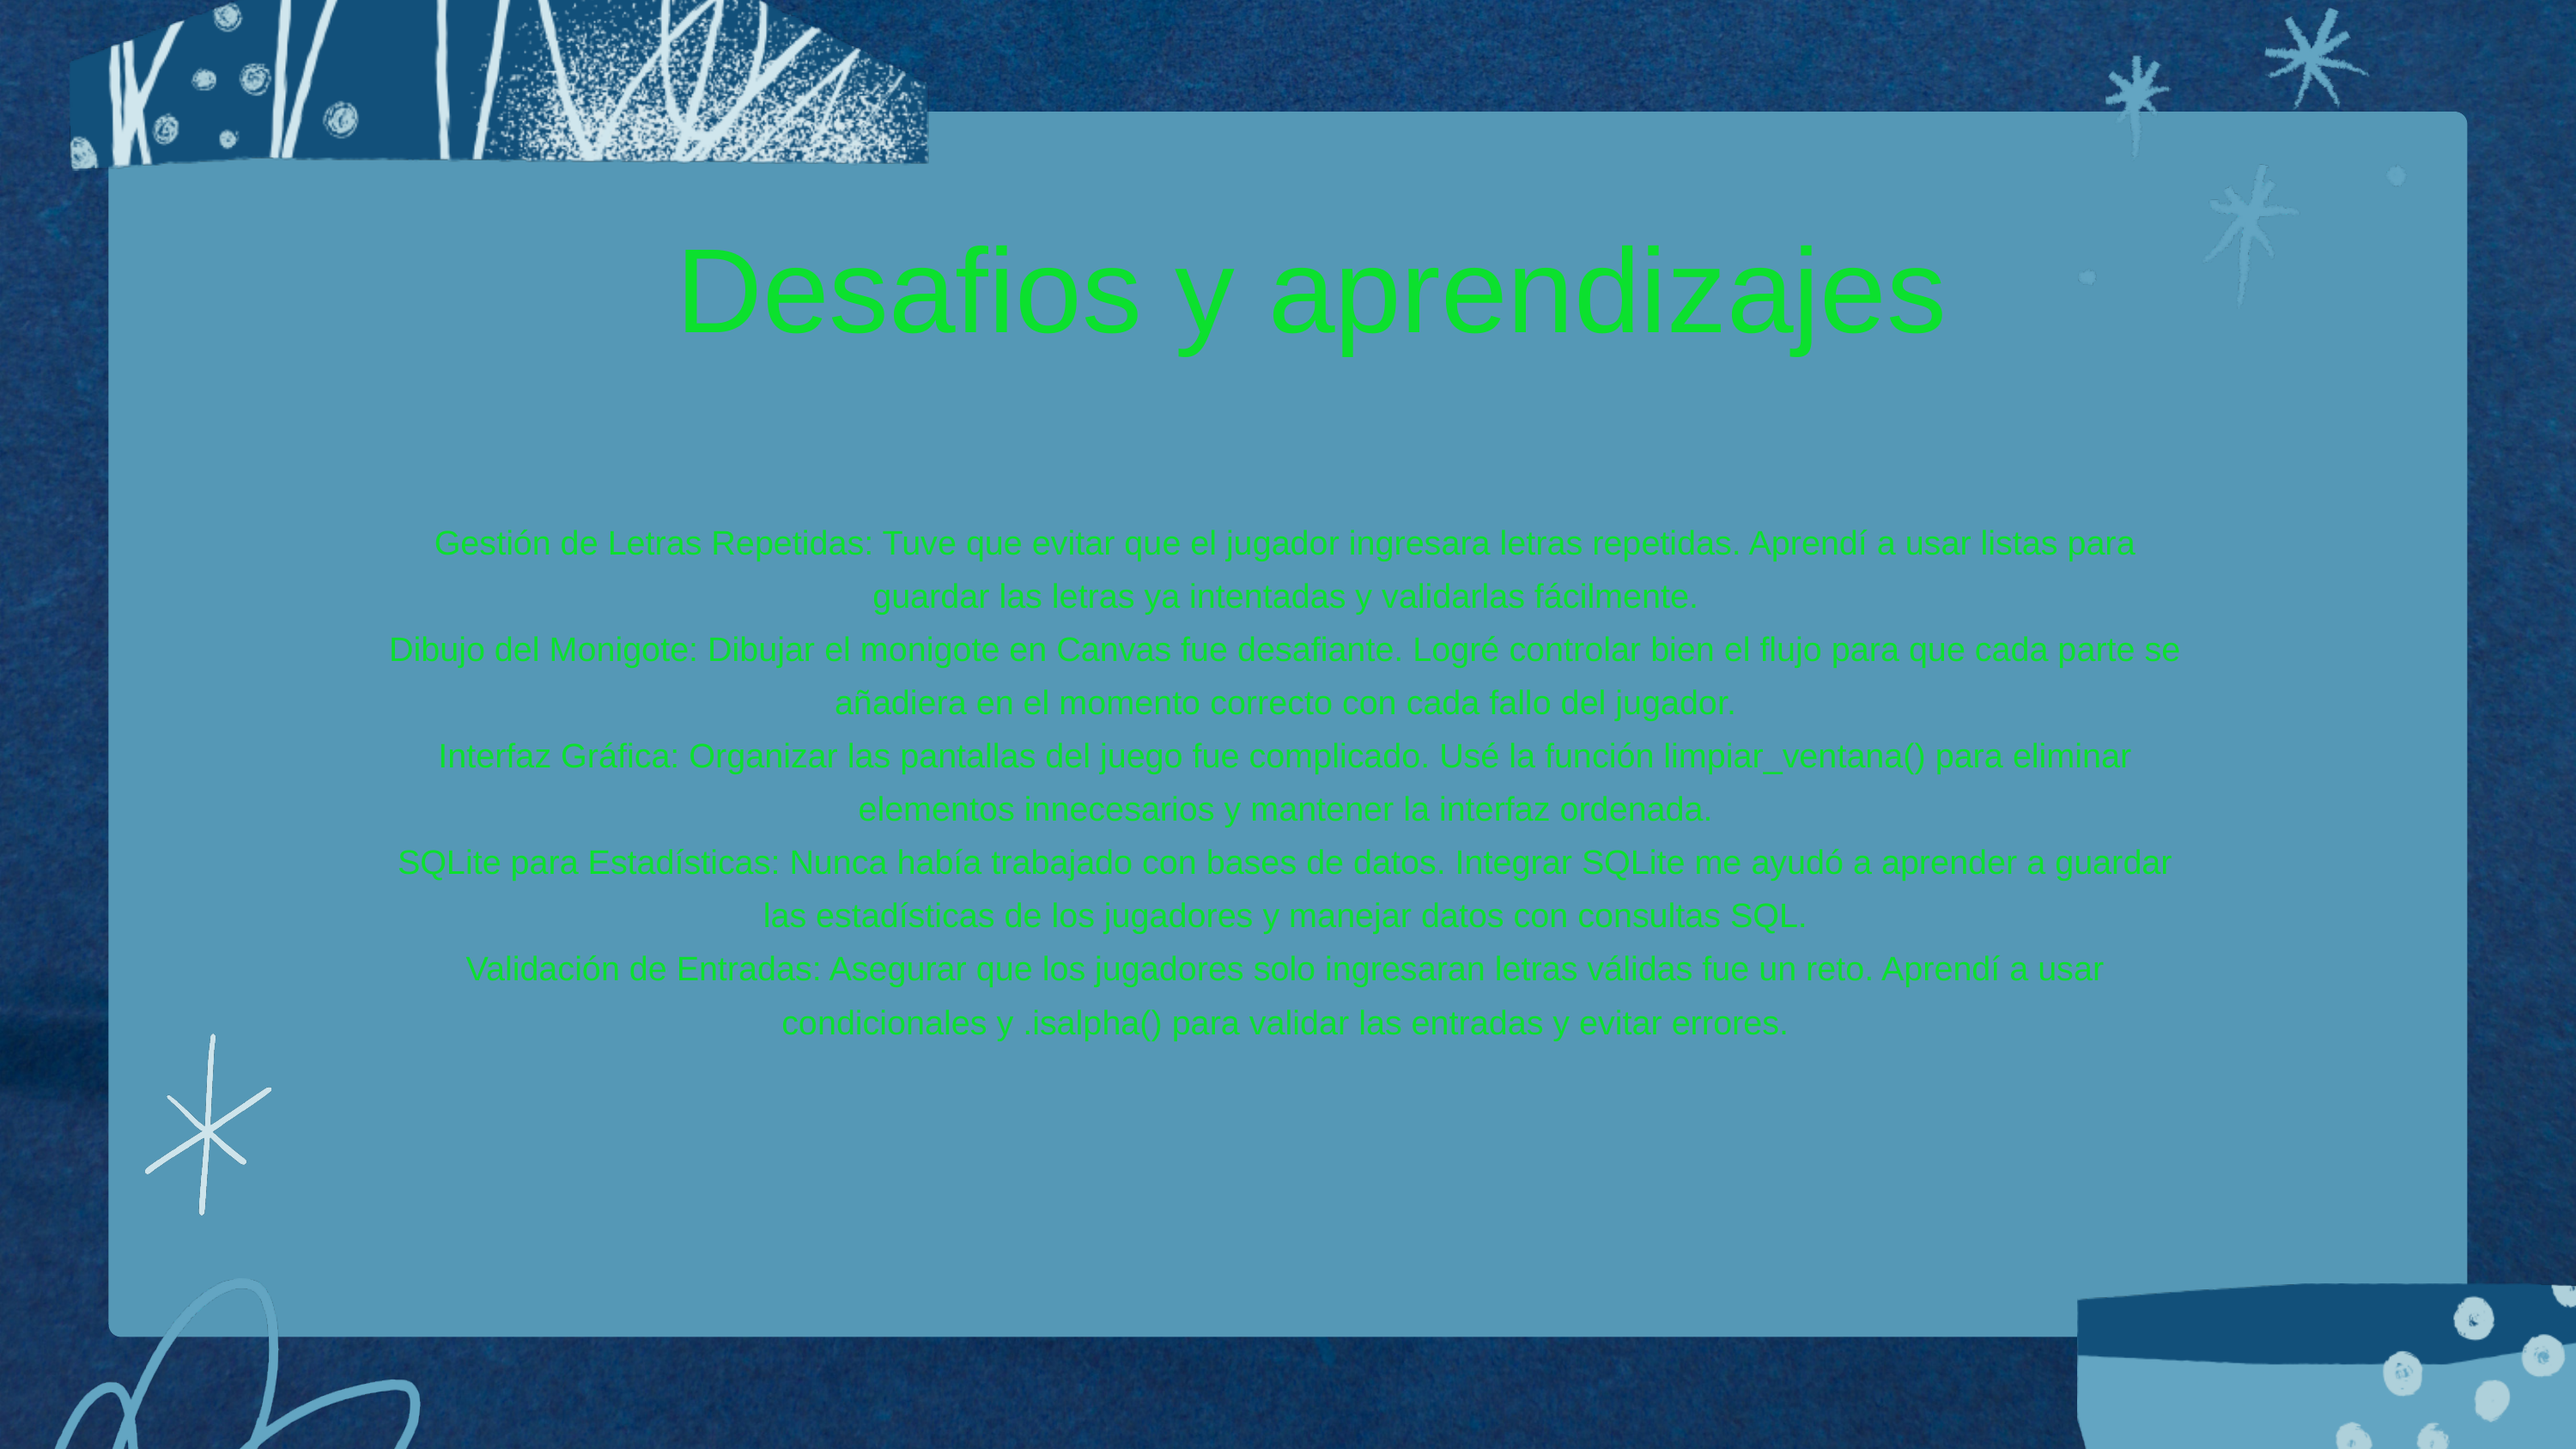

Desafios y aprendizajes

Gestión de Letras Repetidas: Tuve que evitar que el jugador ingresara letras repetidas. Aprendí a usar listas para guardar las letras ya intentadas y validarlas fácilmente.
Dibujo del Monigote: Dibujar el monigote en Canvas fue desafiante. Logré controlar bien el flujo para que cada parte se añadiera en el momento correcto con cada fallo del jugador.
Interfaz Gráfica: Organizar las pantallas del juego fue complicado. Usé la función limpiar_ventana() para eliminar elementos innecesarios y mantener la interfaz ordenada.
SQLite para Estadísticas: Nunca había trabajado con bases de datos. Integrar SQLite me ayudó a aprender a guardar las estadísticas de los jugadores y manejar datos con consultas SQL.
Validación de Entradas: Asegurar que los jugadores solo ingresaran letras válidas fue un reto. Aprendí a usar condicionales y .isalpha() para validar las entradas y evitar errores.